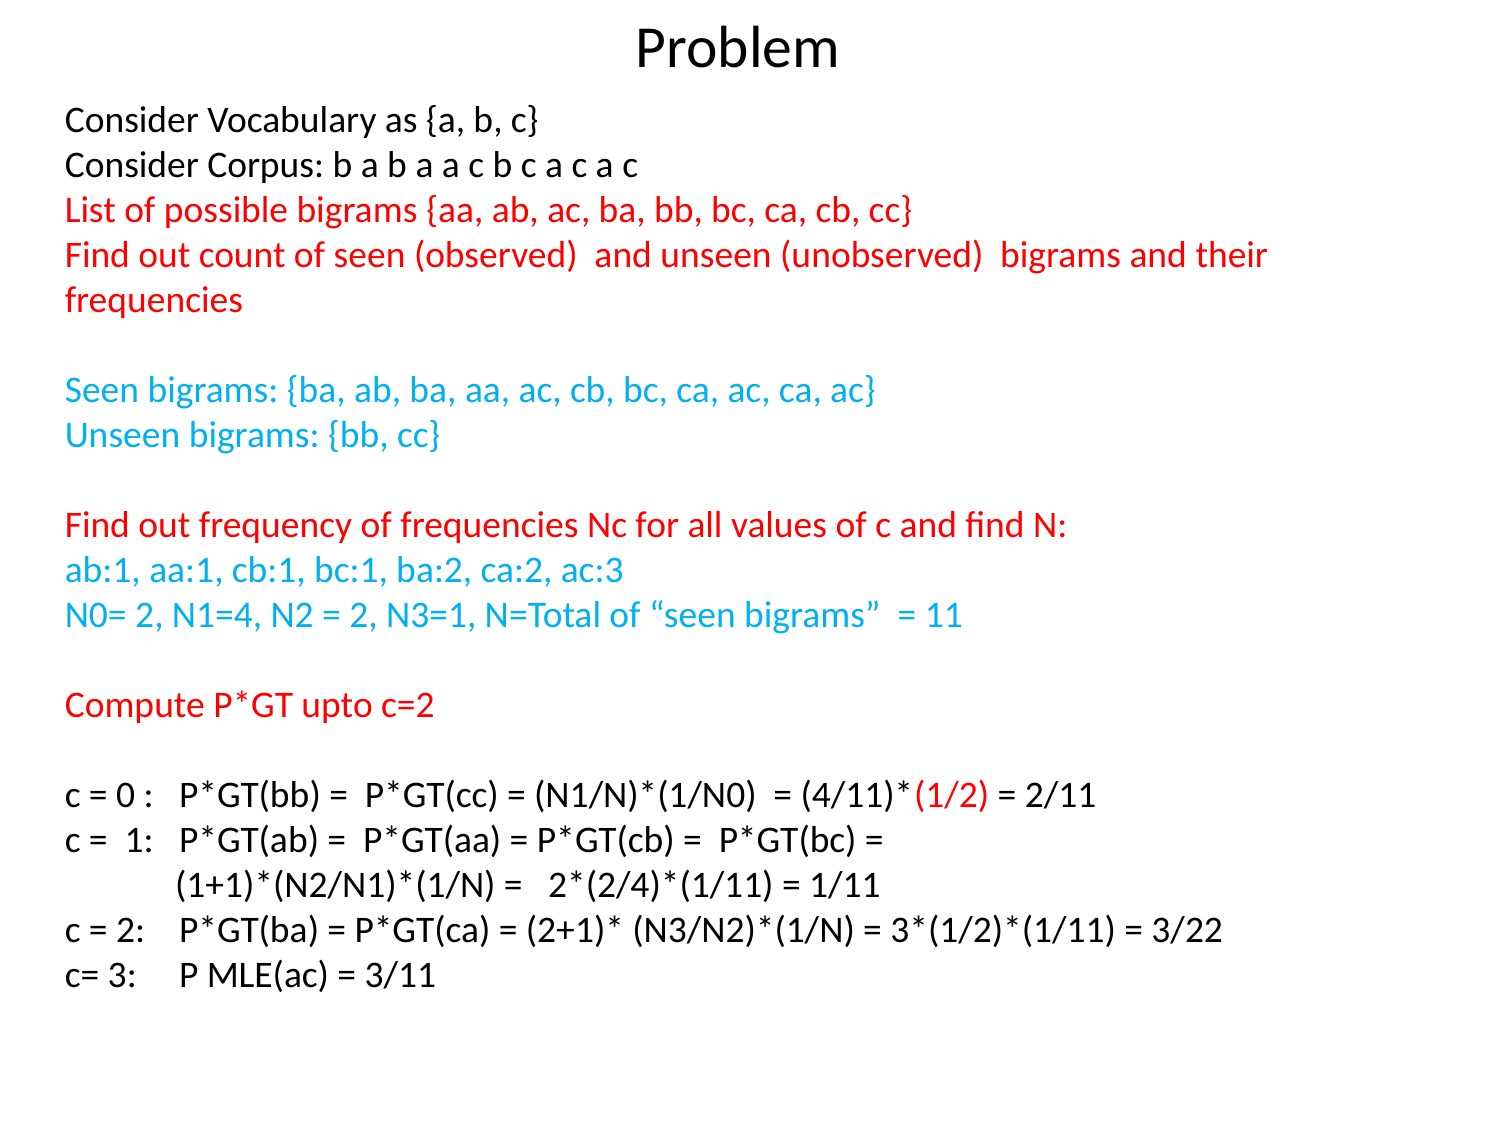

# Problem
Consider Vocabulary as {a, b, c}
Consider Corpus: b a b a a c b c a c a c
List of possible bigrams {aa, ab, ac, ba, bb, bc, ca, cb, cc}
Find out count of seen (observed)  and unseen (unobserved)  bigrams and their frequencies

Seen bigrams: {ba, ab, ba, aa, ac, cb, bc, ca, ac, ca, ac}
Unseen bigrams: {bb, cc}

Find out frequency of frequencies Nc for all values of c and find N:
ab:1, aa:1, cb:1, bc:1, ba:2, ca:2, ac:3
N0= 2, N1=4, N2 = 2, N3=1, N=Total of “seen bigrams”  = 11

Compute P*GT upto c=2

c = 0 :   P*GT(bb) =  P*GT(cc) = (N1/N)*(1/N0)  = (4/11)*(1/2) = 2/11
c =  1:   P*GT(ab) =  P*GT(aa) = P*GT(cb) =  P*GT(bc) =
             (1+1)*(N2/N1)*(1/N) =   2*(2/4)*(1/11) = 1/11
c = 2:    P*GT(ba) = P*GT(ca) = (2+1)* (N3/N2)*(1/N) = 3*(1/2)*(1/11) = 3/22
c= 3:     P MLE(ac) = 3/11